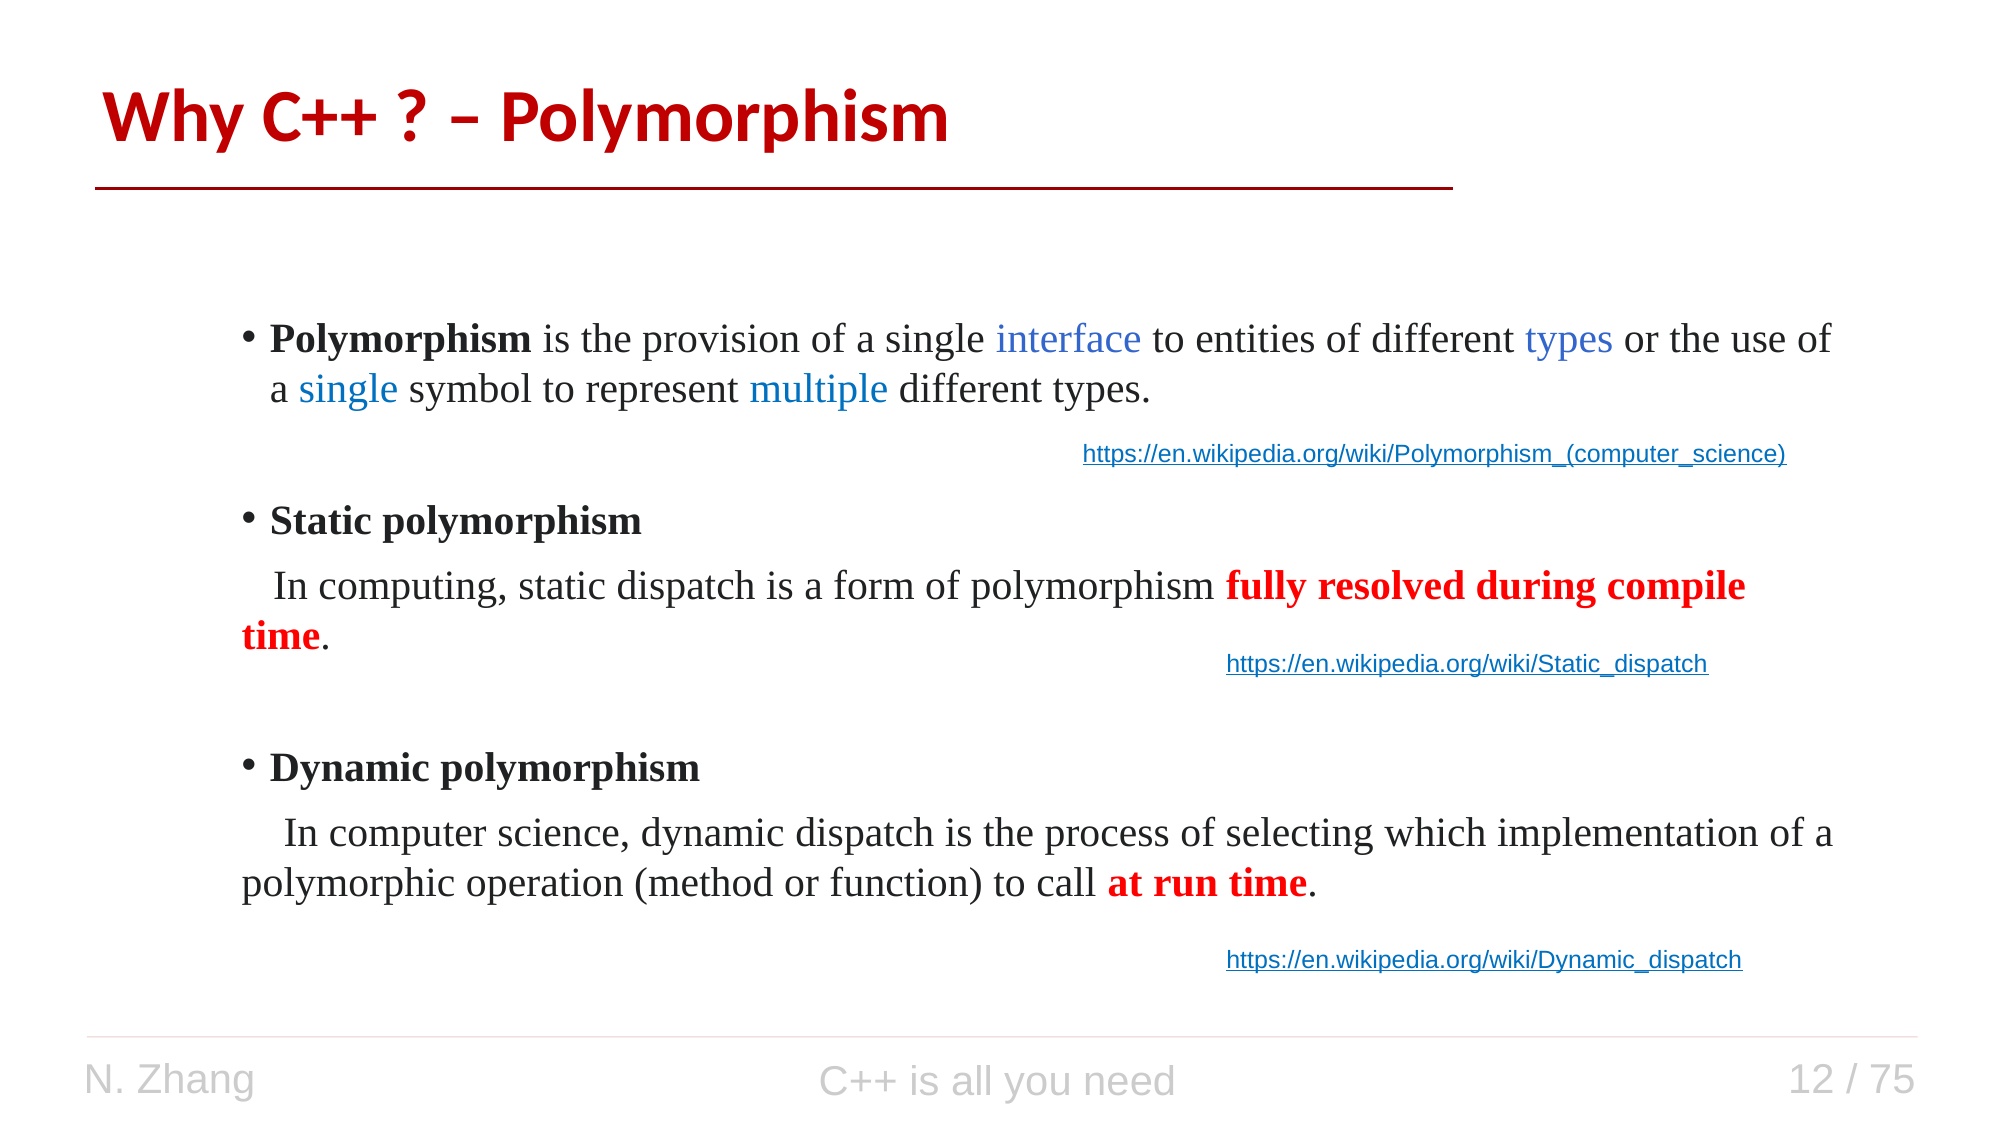

Why C++ ? – Polymorphism

Polymorphism is the provision of a single interface to entities of different types or the use of a single symbol to represent multiple different types.

Static polymorphism
   In computing, static dispatch is a form of polymorphism fully resolved during compile time.

Dynamic polymorphism
    In computer science, dynamic dispatch is the process of selecting which implementation of a polymorphic operation (method or function) to call at run time.

https://en.wikipedia.org/wiki/Polymorphism_(computer_science)

https://en.wikipedia.org/wiki/Static_dispatch

https://en.wikipedia.org/wiki/Dynamic_dispatch

N. Zhang
12 / 75
C++ is all you need